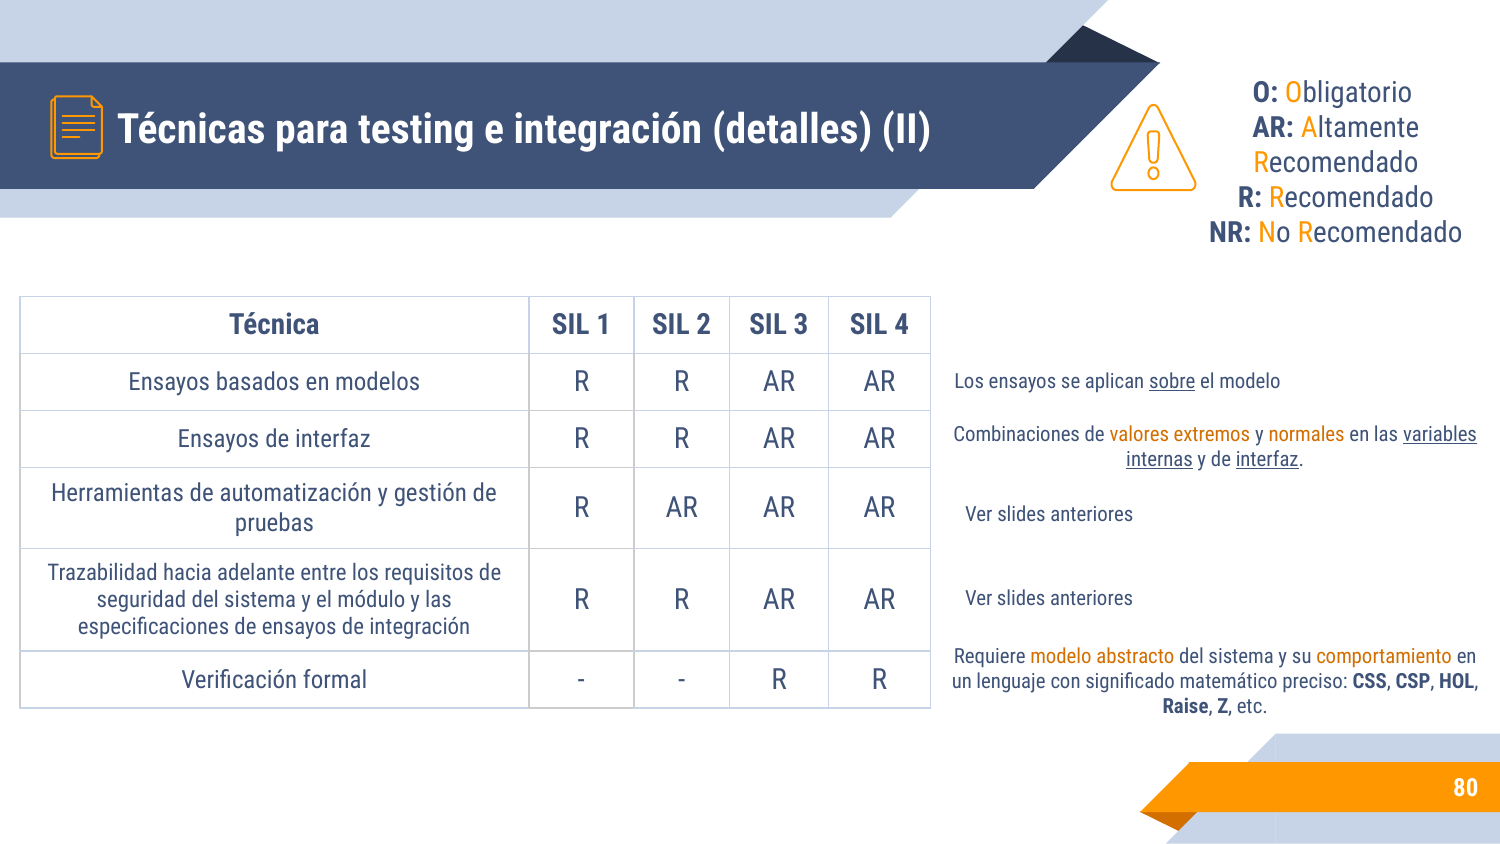

# Técnicas para testing e integración (detalles) (II)
O: Obligatorio
AR: Altamente Recomendado
R: Recomendado
NR: No Recomendado

| Técnica | SIL 1 | SIL 2 | SIL 3 | SIL 4 |
| --- | --- | --- | --- | --- |
| Ensayos basados en modelos | R | R | AR | AR |
| Ensayos de interfaz | R | R | AR | AR |
| Herramientas de automatización y gestión de pruebas | R | AR | AR | AR |
| Trazabilidad hacia adelante entre los requisitos de seguridad del sistema y el módulo y las especificaciones de ensayos de integración | R | R | AR | AR |
| Verificación formal | - | - | R | R |
Los ensayos se aplican sobre el modelo
Combinaciones de valores extremos y normales en las variables internas y de interfaz.
Ver slides anteriores
Ver slides anteriores
Requiere modelo abstracto del sistema y su comportamiento en un lenguaje con significado matemático preciso: CSS, CSP, HOL, Raise, Z, etc.
80